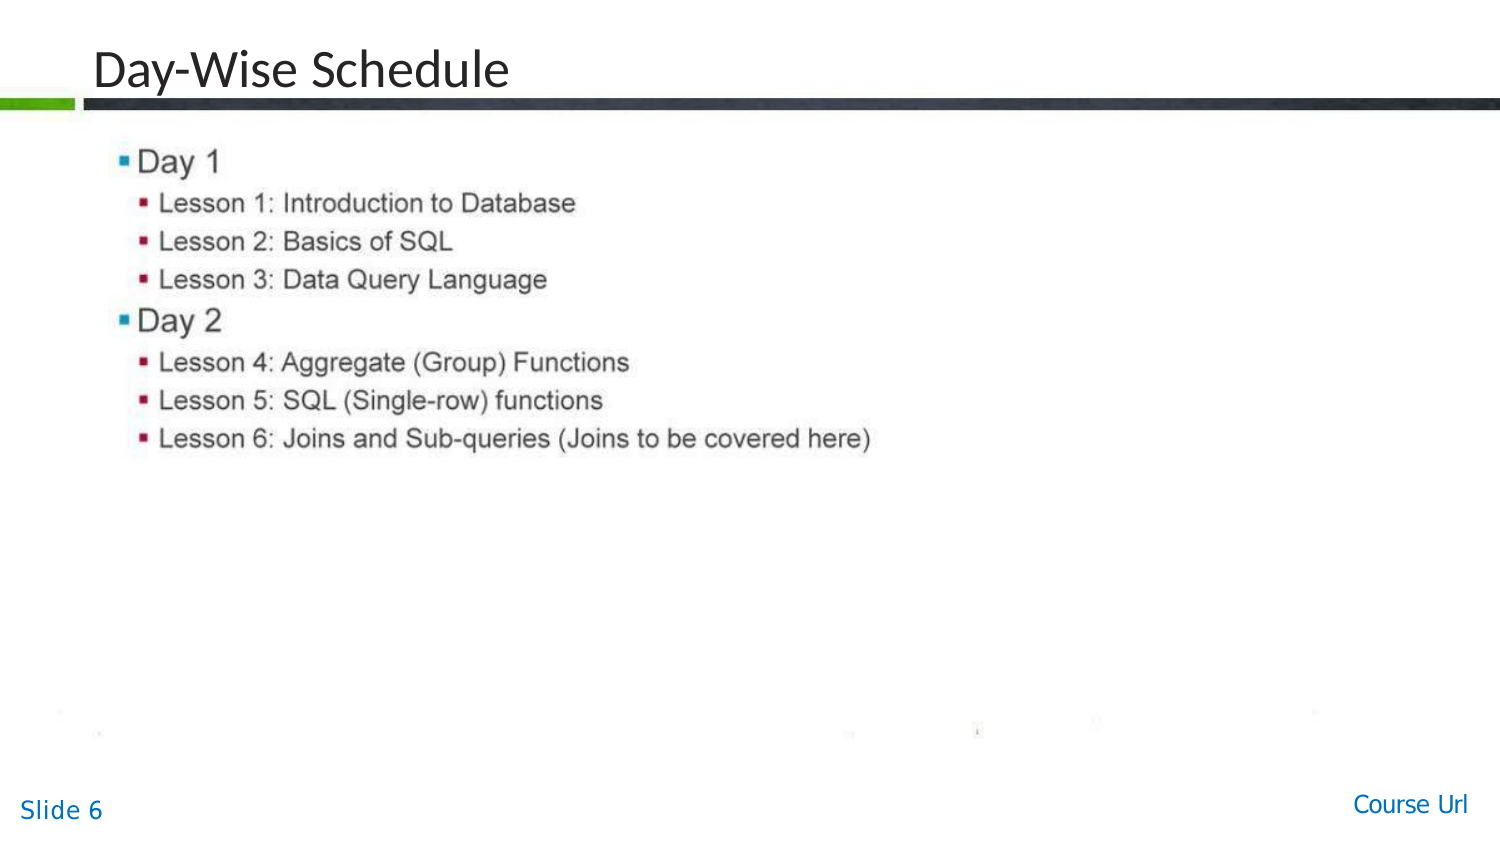

# Day-Wise Schedule

Course Url
Slide 6